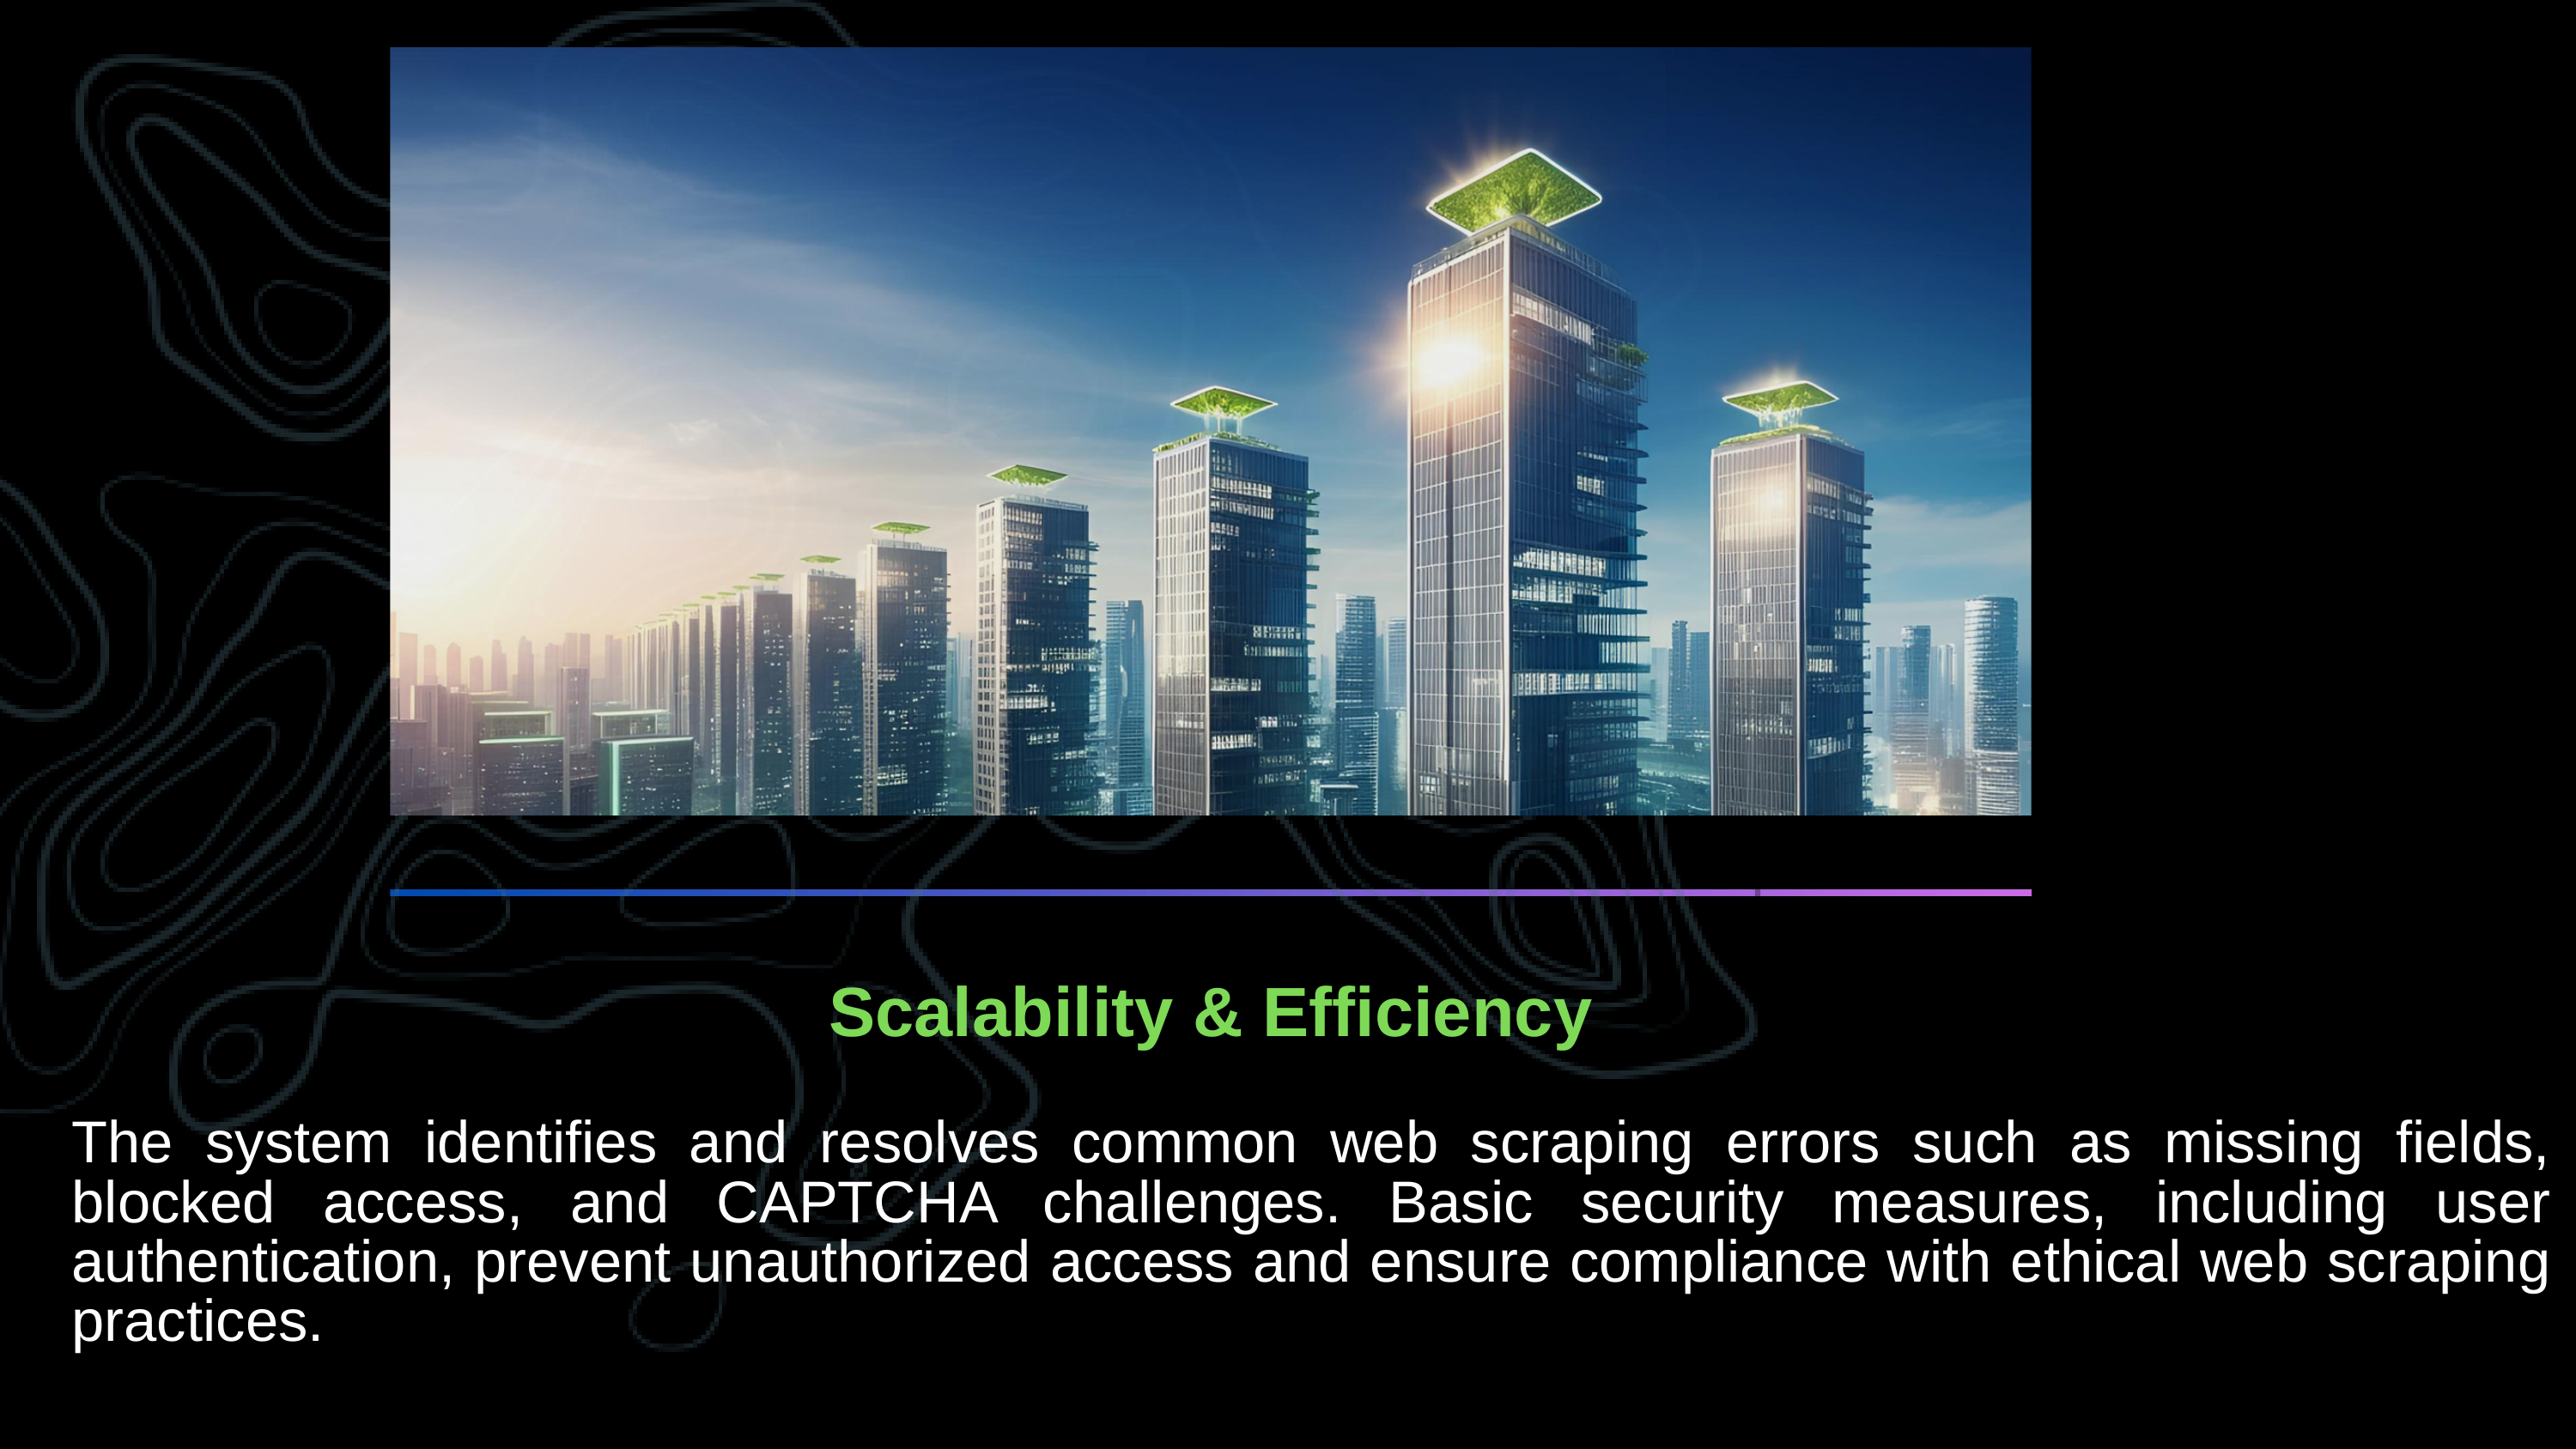

Scalability & Efficiency
The system identifies and resolves common web scraping errors such as missing fields, blocked access, and CAPTCHA challenges. Basic security measures, including user authentication, prevent unauthorized access and ensure compliance with ethical web scraping practices.